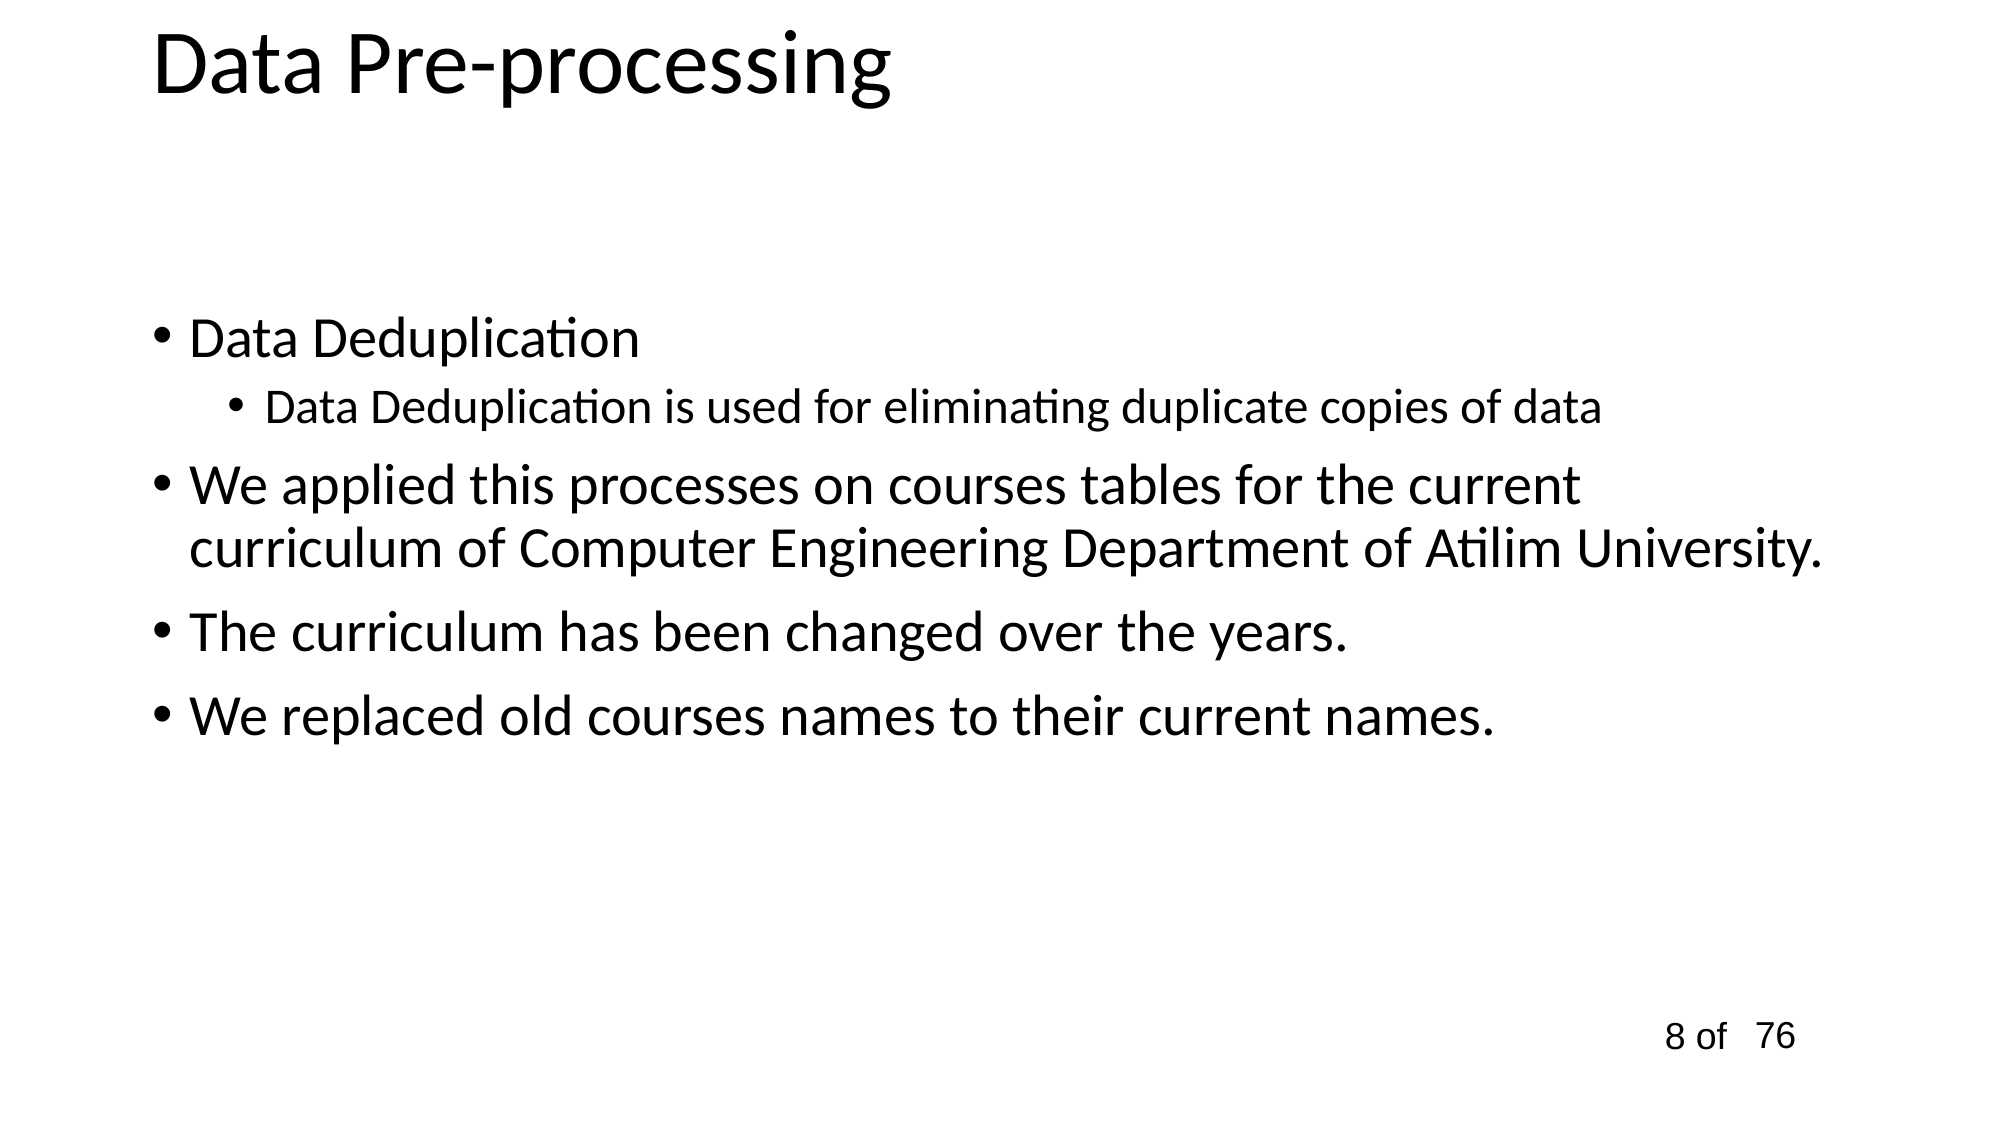

Data Pre-processing
Data Deduplication
Data Deduplication is used for eliminating duplicate copies of data
We applied this processes on courses tables for the current curriculum of Computer Engineering Department of Atilim University.
The curriculum has been changed over the years.
We replaced old courses names to their current names.